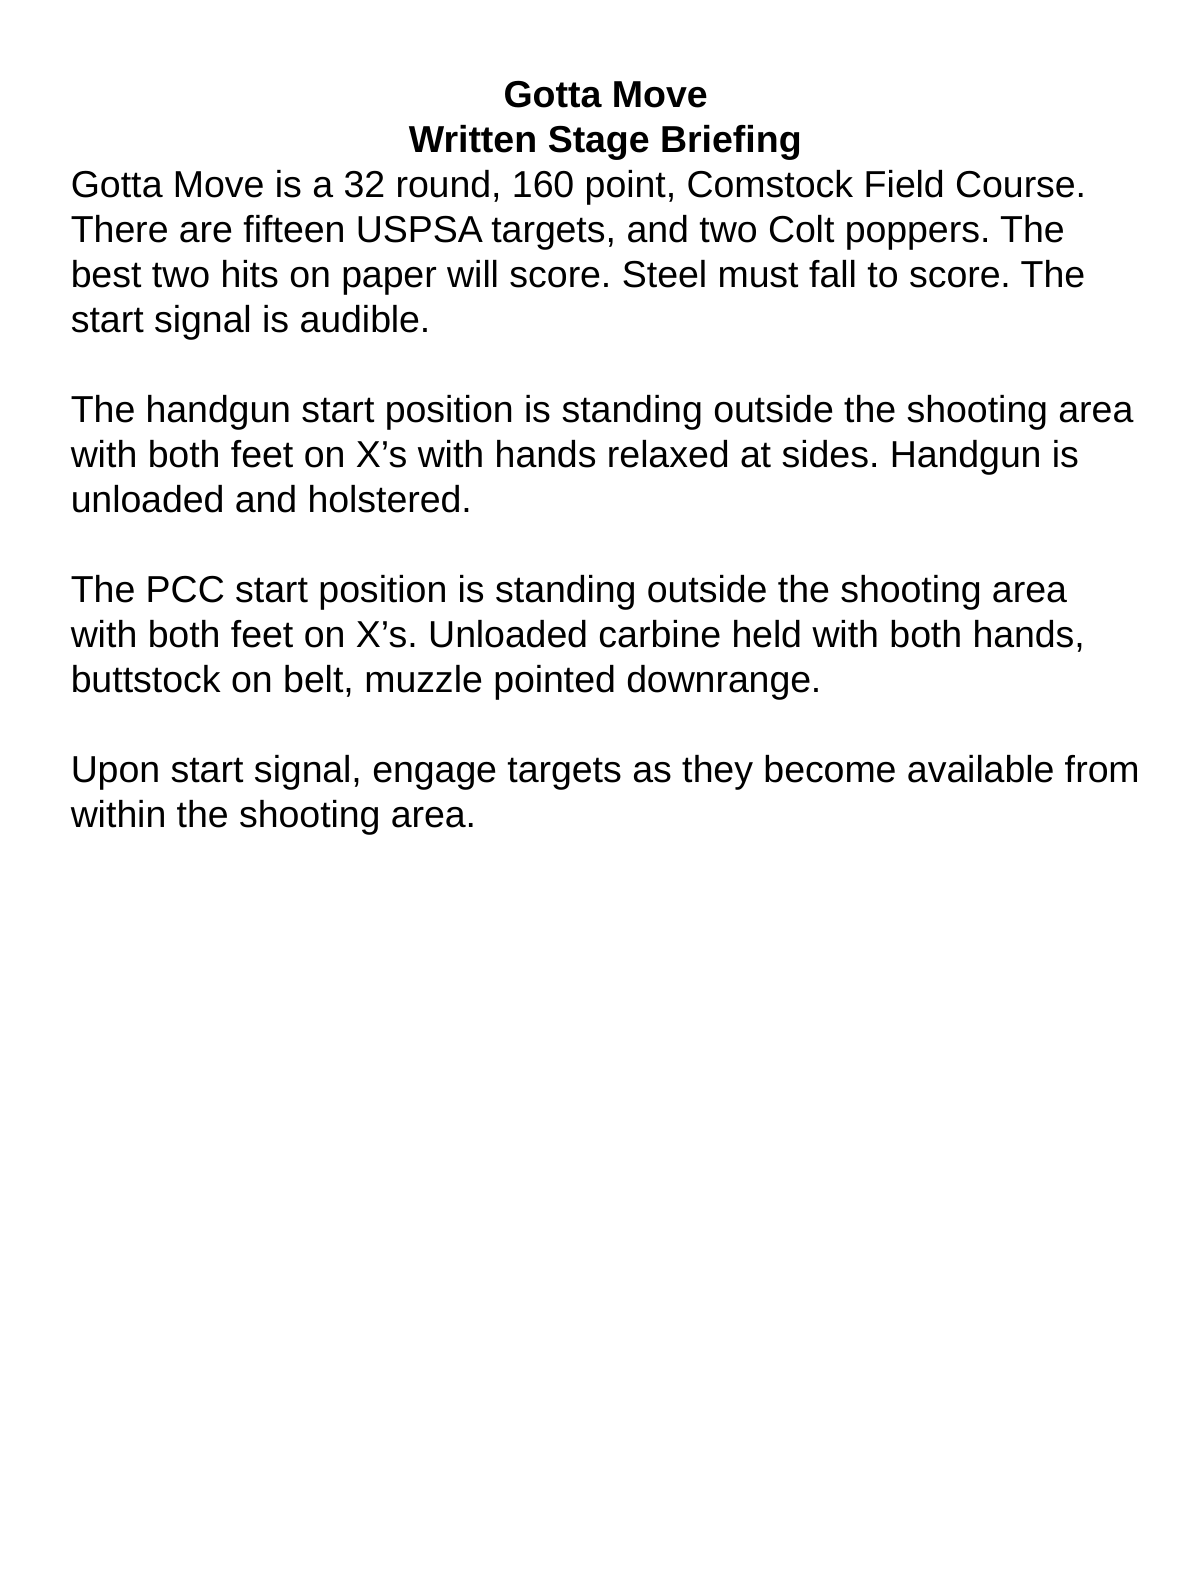

Gotta Move
Written Stage Briefing
Gotta Move is a 32 round, 160 point, Comstock Field Course. There are fifteen USPSA targets, and two Colt poppers. The best two hits on paper will score. Steel must fall to score. The start signal is audible.

The handgun start position is standing outside the shooting area with both feet on X’s with hands relaxed at sides. Handgun is unloaded and holstered.

The PCC start position is standing outside the shooting area with both feet on X’s. Unloaded carbine held with both hands, buttstock on belt, muzzle pointed downrange.

Upon start signal, engage targets as they become available from within the shooting area.